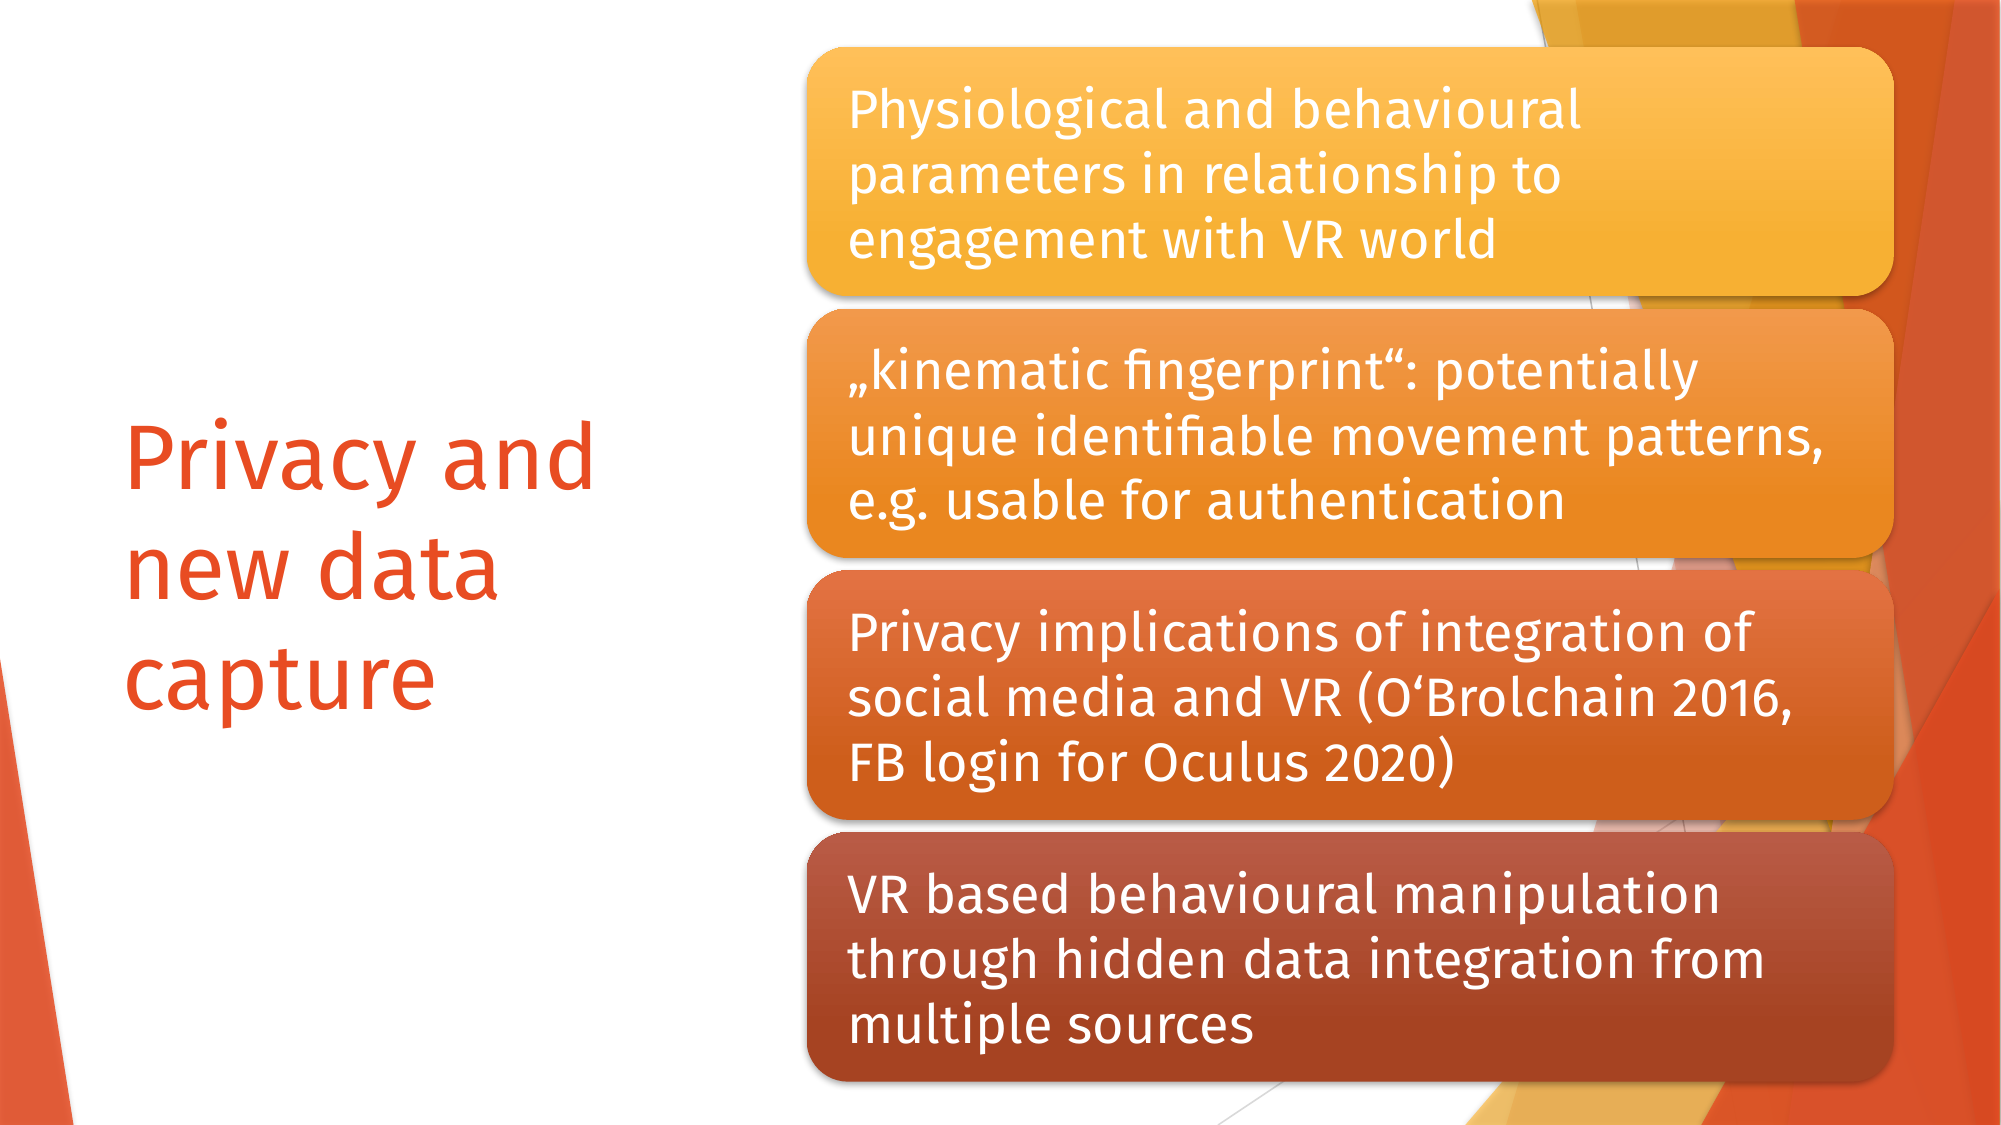

Physiological and behavioural parameters in relationship to engagement with VR world
„kinematic fingerprint“: potentially unique identifiable movement patterns, e.g. usable for authentication
Privacy implications of integration of social media and VR (O‘Brolchain 2016, FB login for Oculus 2020)
VR based behavioural manipulation through hidden data integration from multiple sources
# Privacy and new data capture